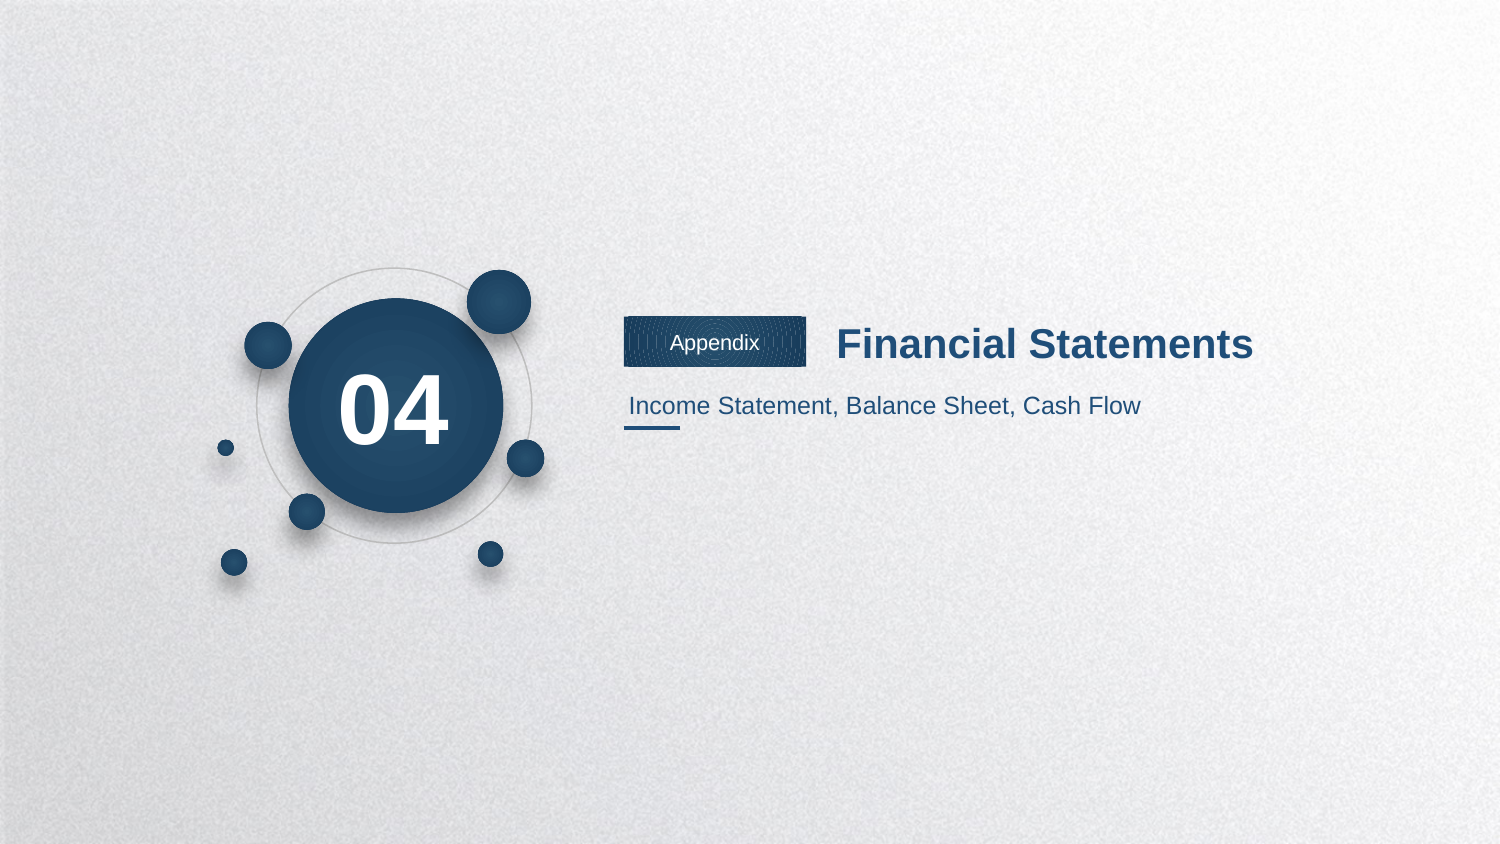

04
Financial Statements
Appendix

Income Statement, Balance Sheet, Cash Flow